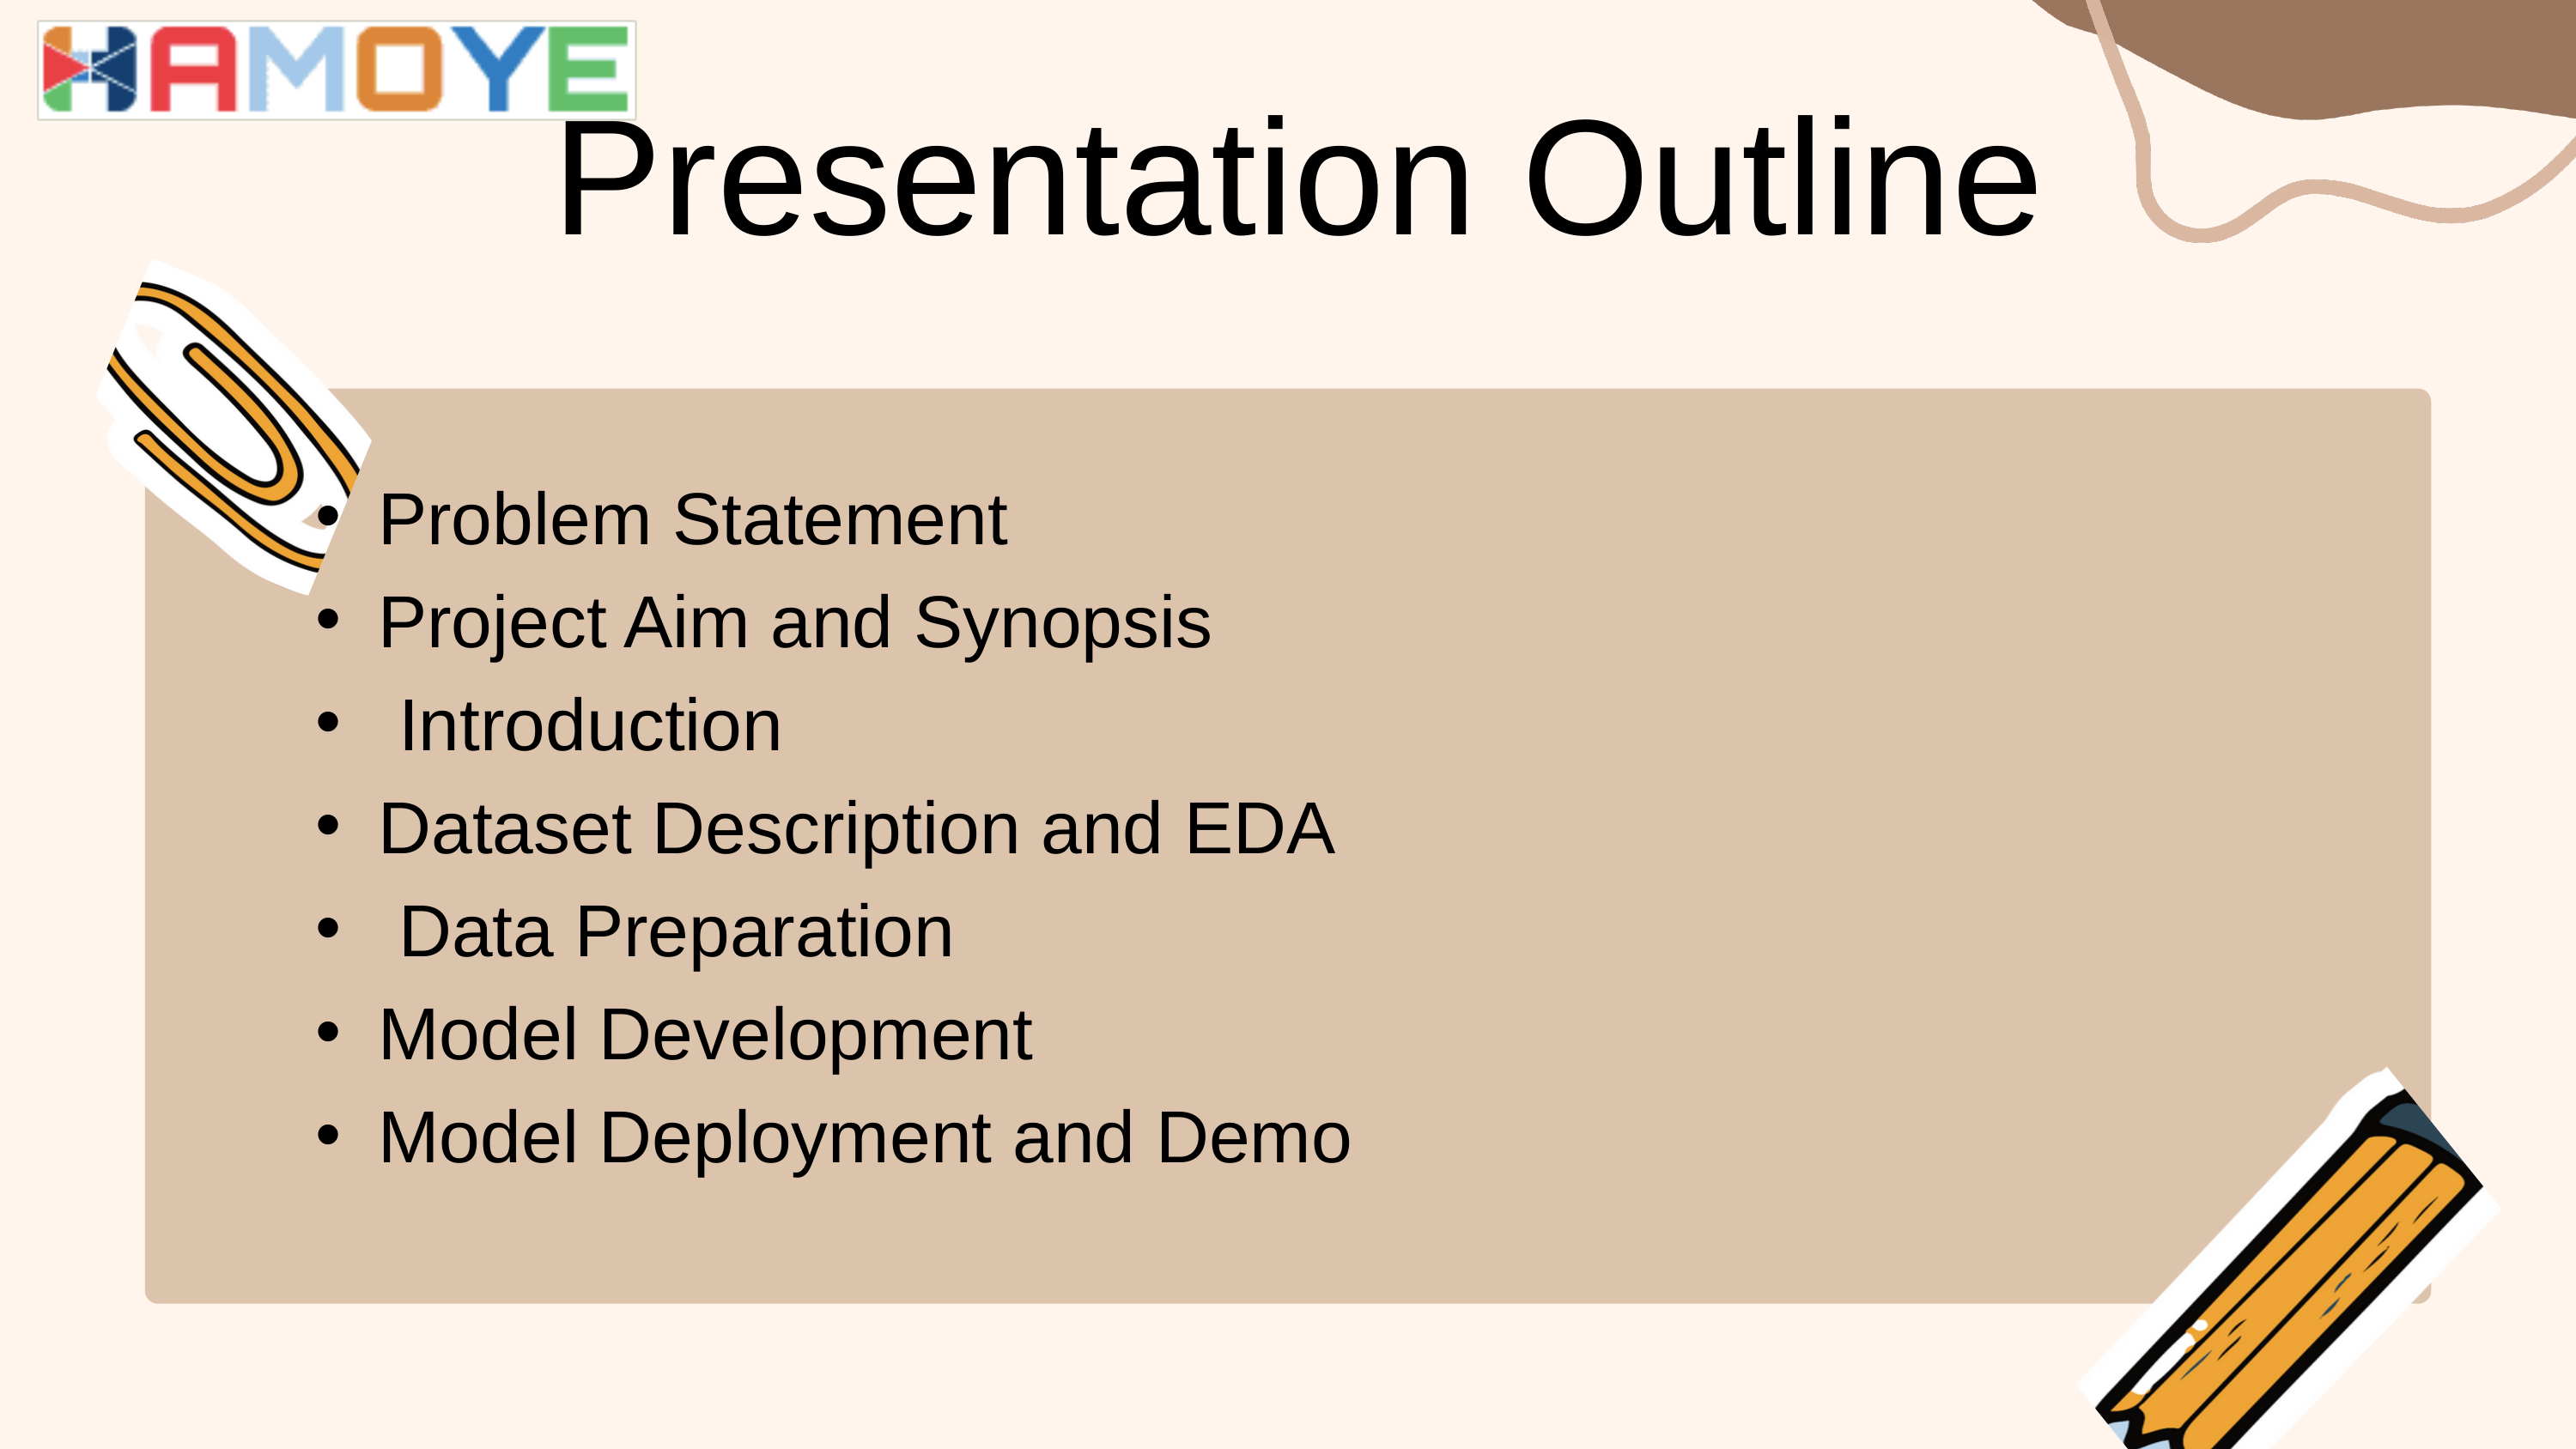

Presentation Outline

Problem Statement
Project Aim and Synopsis
 Introduction
Dataset Description and EDA
 Data Preparation
Model Development
Model Deployment and Demo